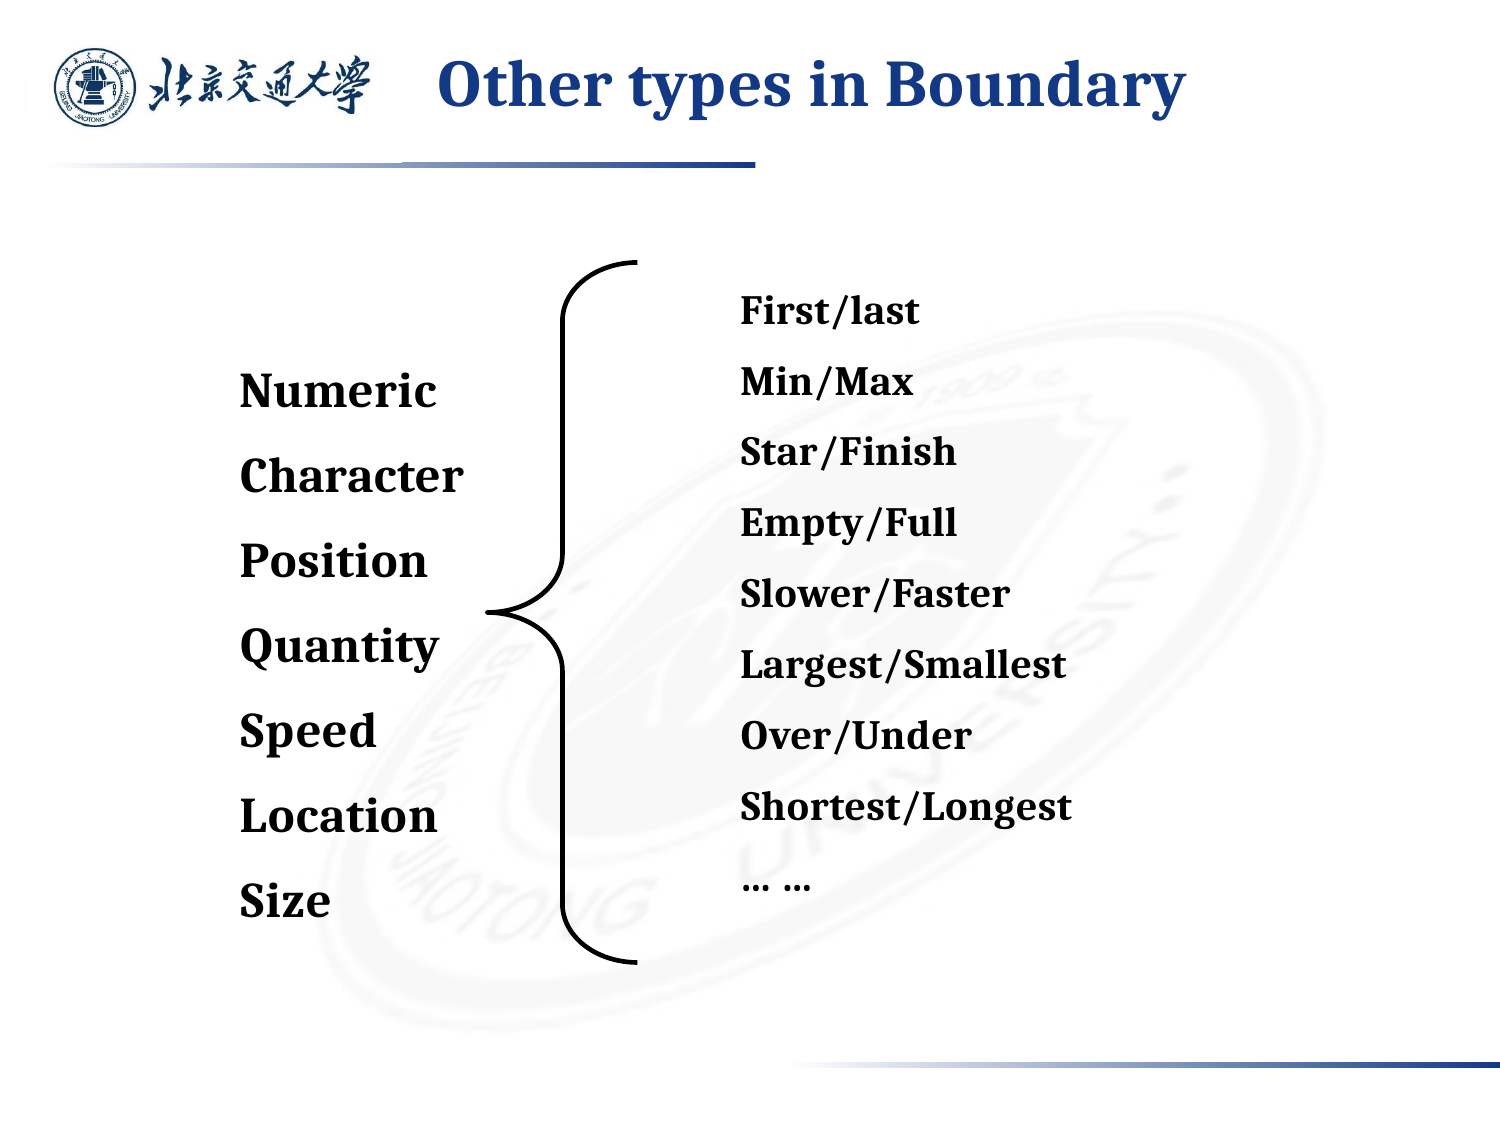

# Other types in Boundary

First/last
Min/Max
Star/Finish
Empty/Full
Slower/Faster
Largest/Smallest
Over/Under
Shortest/Longest
… …
Numeric
Character
Position
Quantity
Speed
Location
Size